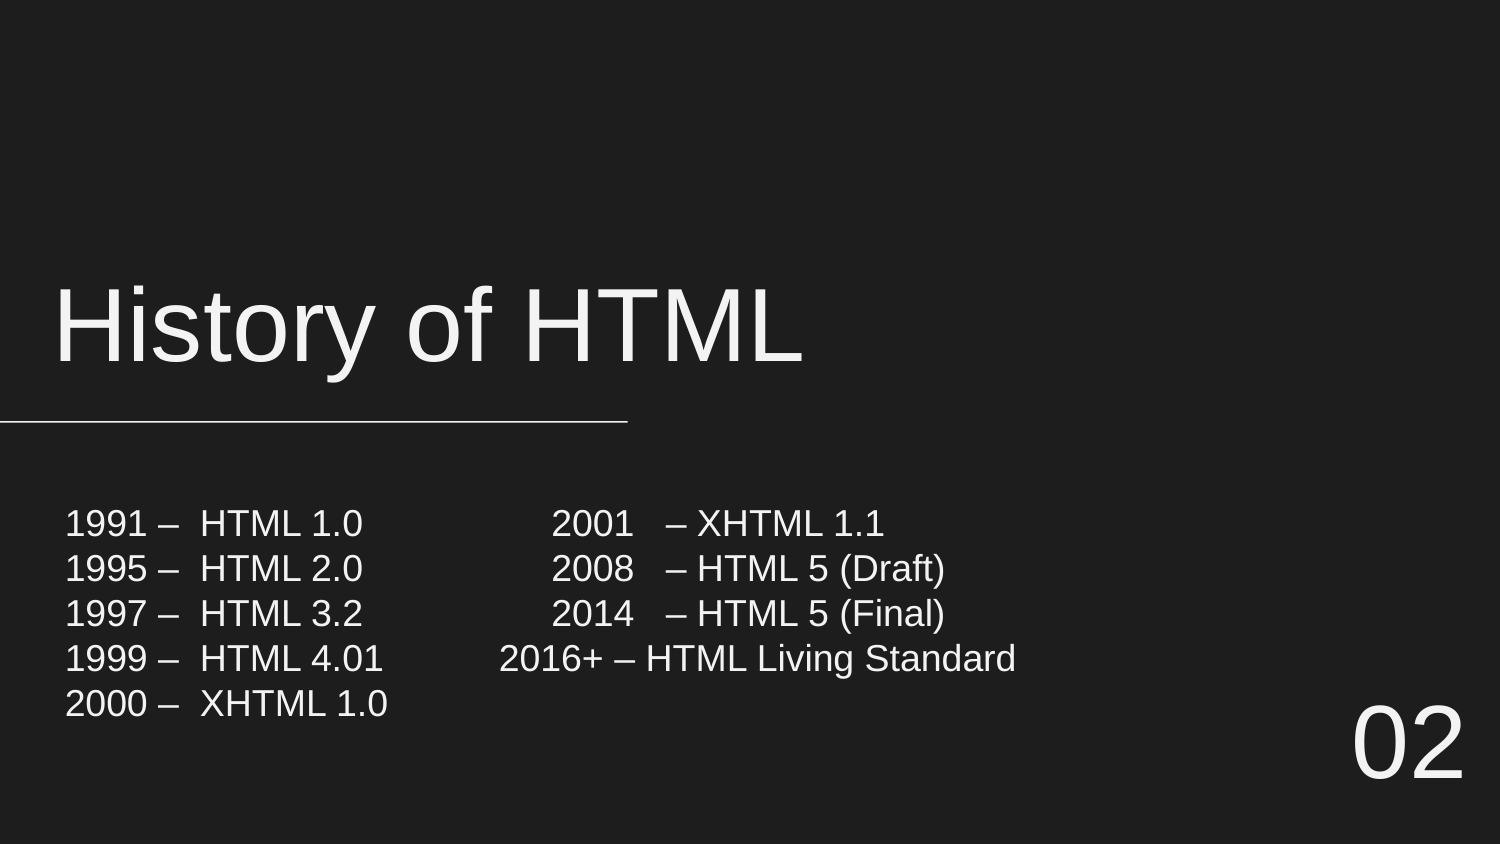

# History of HTML

1991 –  HTML 1.0                  2001   – XHTML 1.1
1995 –  HTML 2.0                  2008   – HTML 5 (Draft)
1997 –  HTML 3.2                  2014   – HTML 5 (Final)
1999 –  HTML 4.01           2016+ – HTML Living Standard
2000 –  XHTML 1.0

02